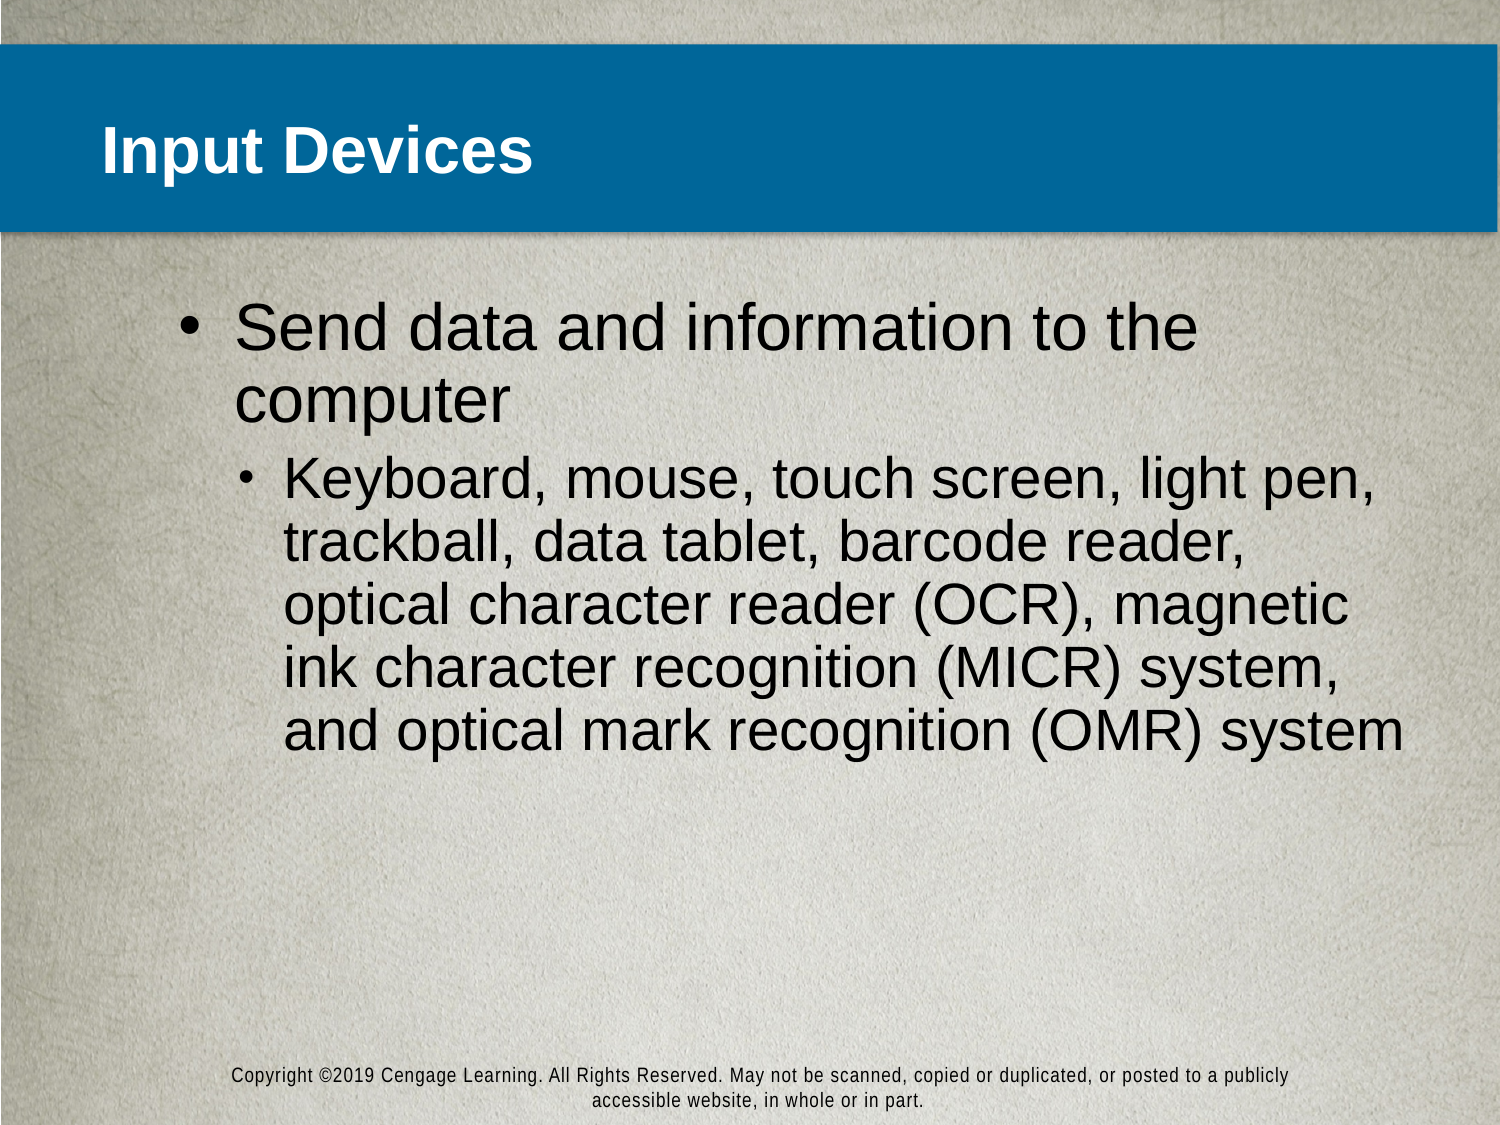

# Input Devices
Send data and information to the computer
Keyboard, mouse, touch screen, light pen, trackball, data tablet, barcode reader, optical character reader (OCR), magnetic ink character recognition (MICR) system, and optical mark recognition (OMR) system